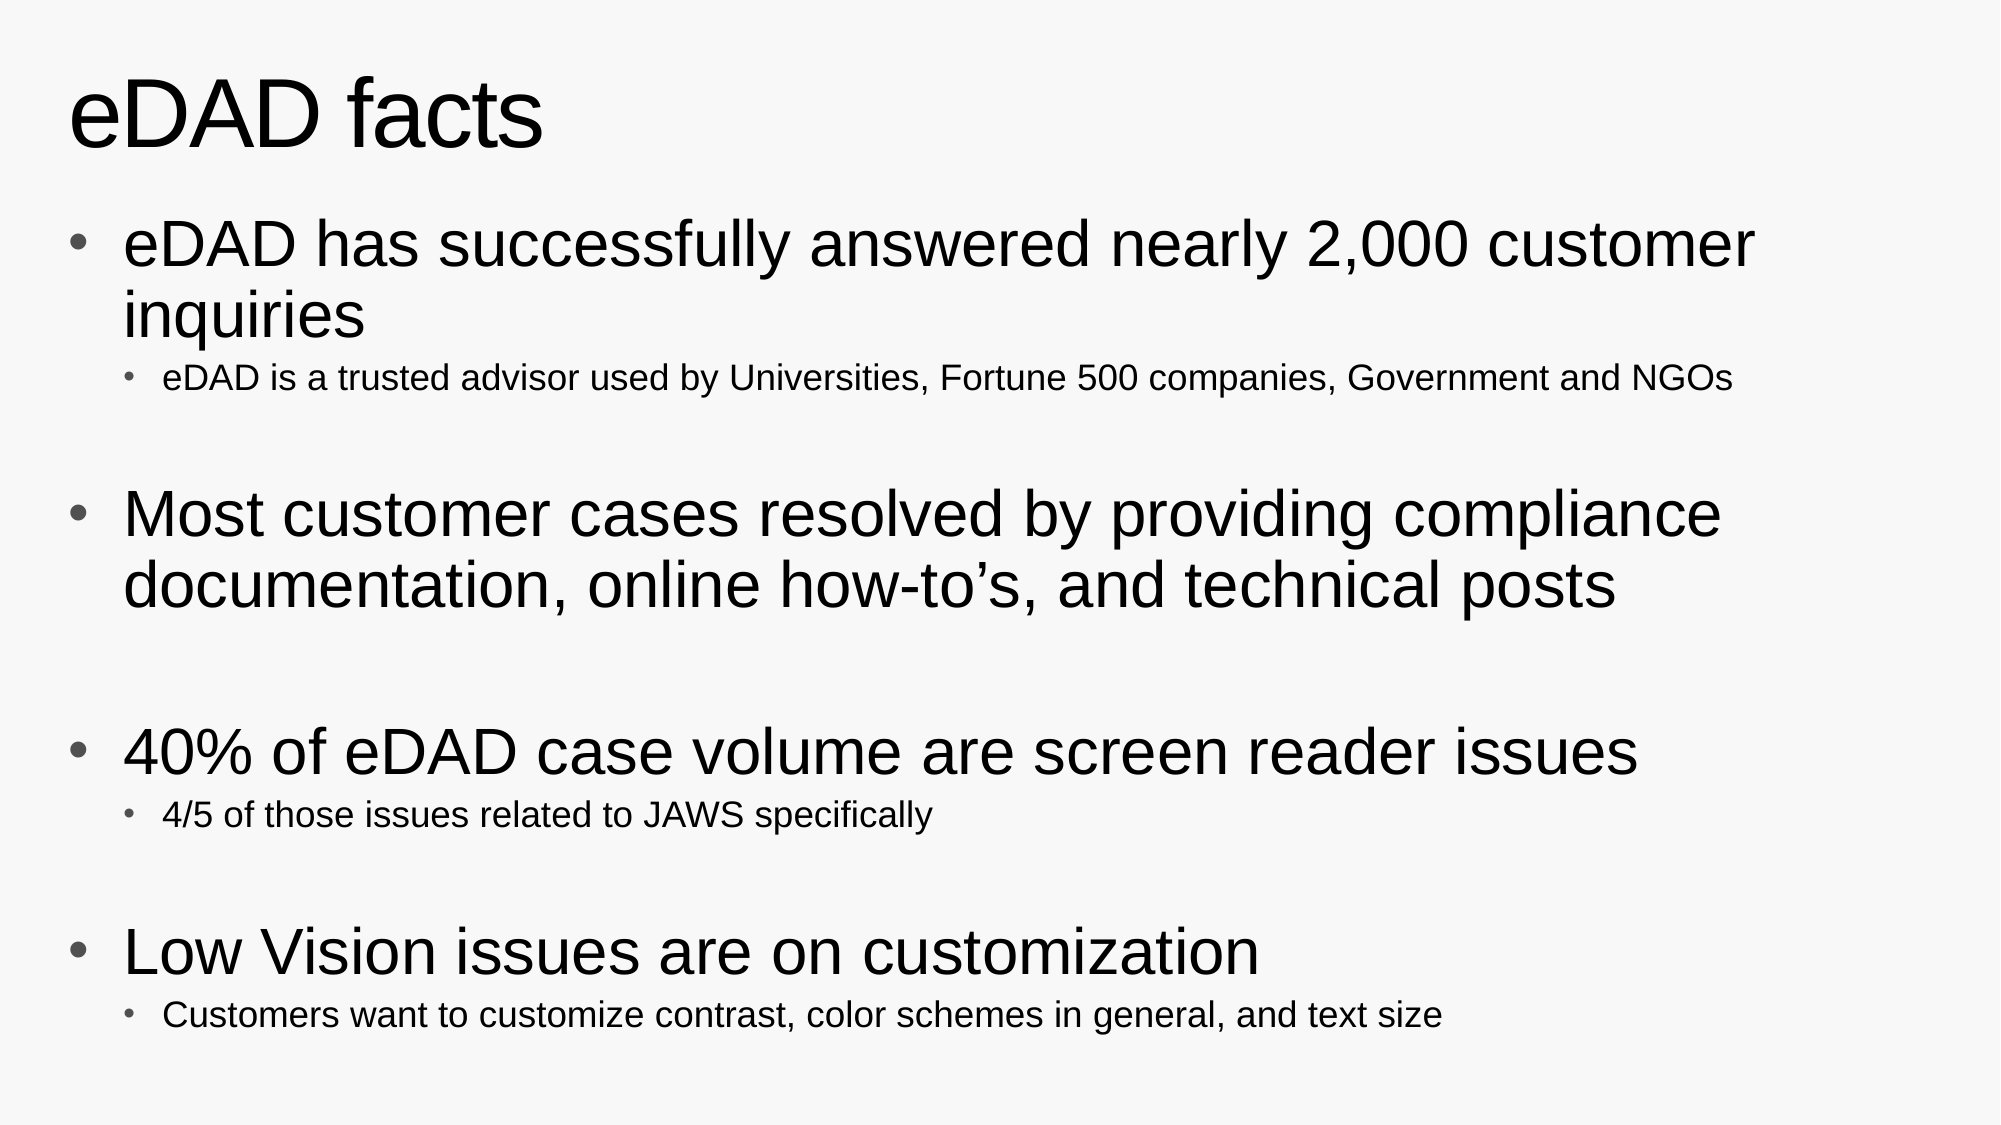

# eDAD facts
eDAD has successfully answered nearly 2,000 customer inquiries
eDAD is a trusted advisor used by Universities, Fortune 500 companies, Government and NGOs

Most customer cases resolved by providing compliance documentation, online how-to’s, and technical posts

40% of eDAD case volume are screen reader issues
4/5 of those issues related to JAWS specifically

Low Vision issues are on customization
Customers want to customize contrast, color schemes in general, and text size